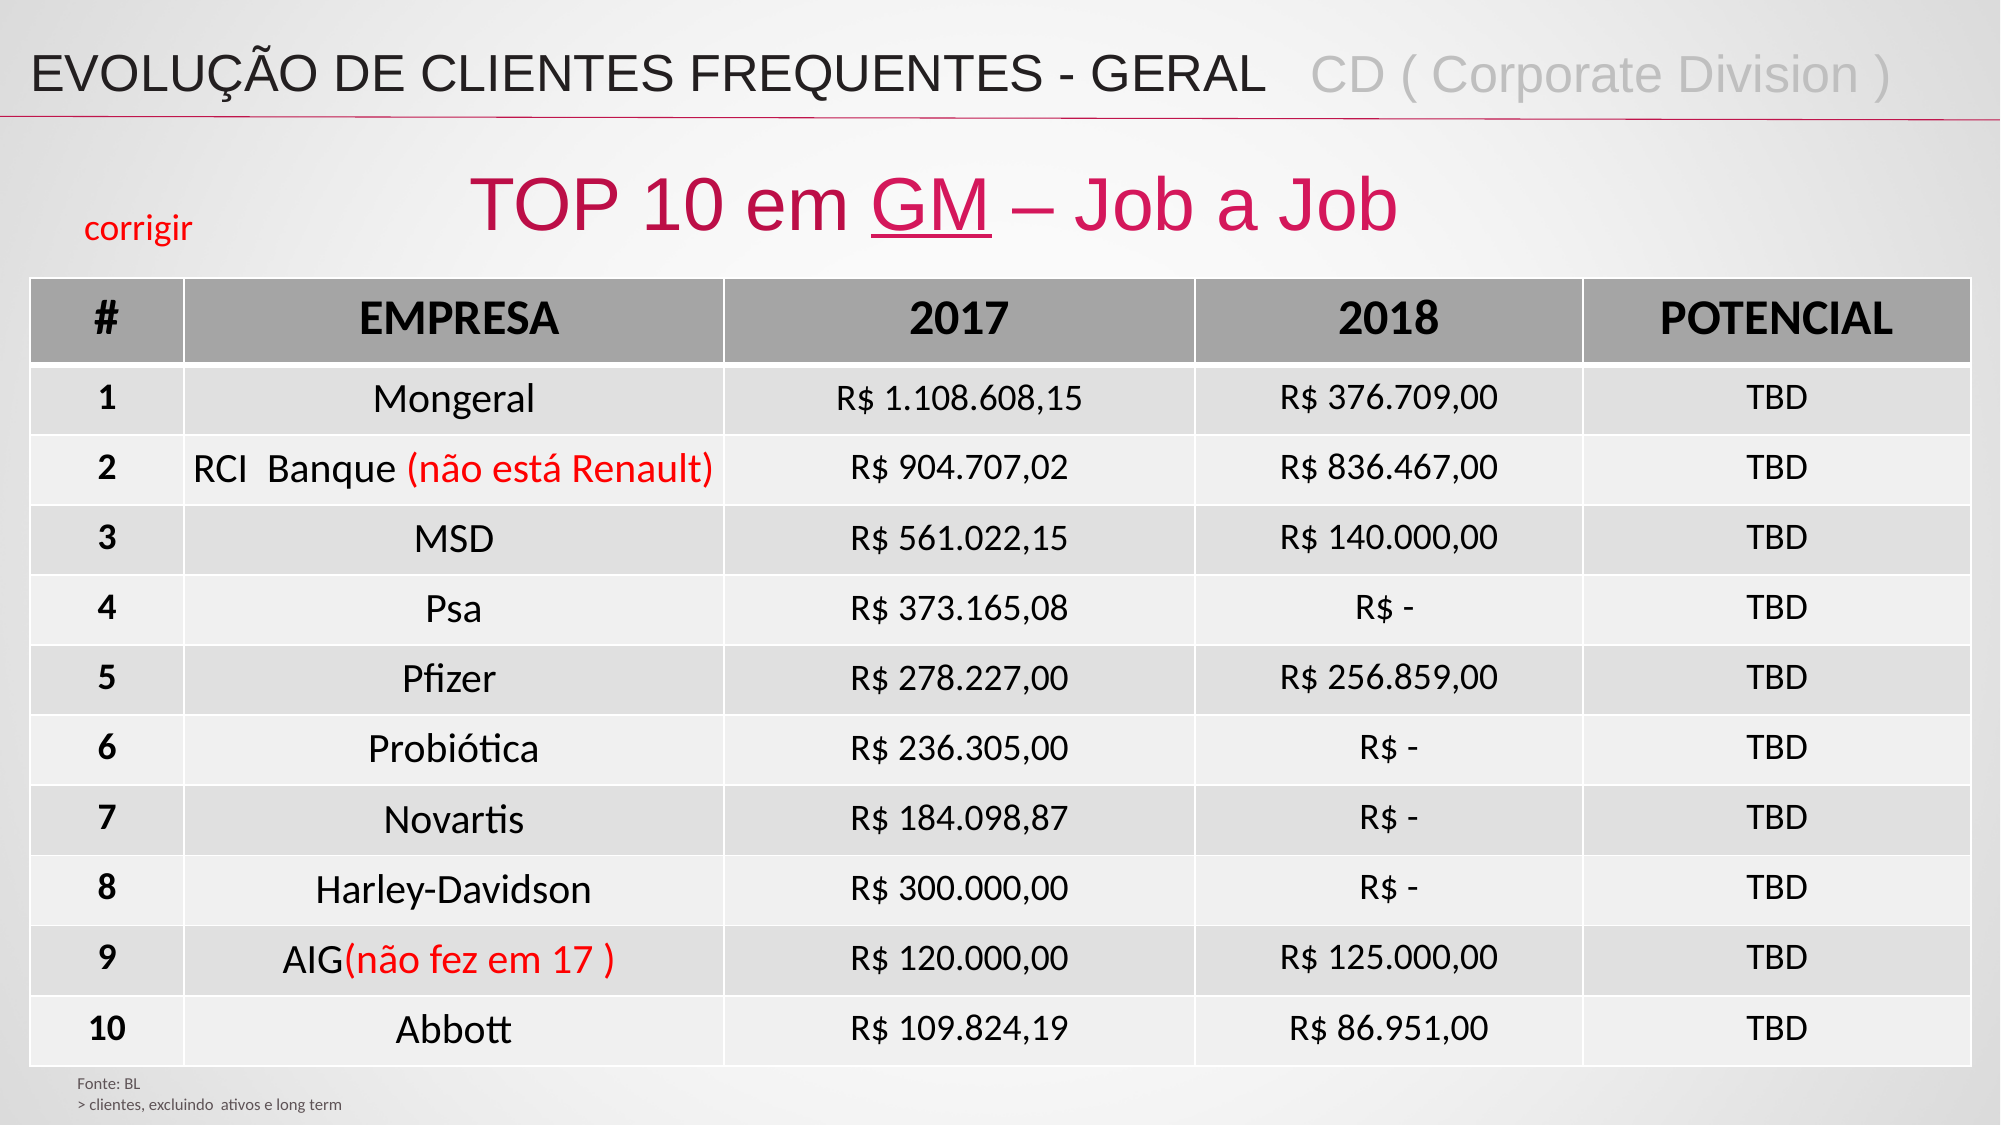

CD ( Corporate Division )
EVOLUÇÃO DE CLIENTES FREQUENTES - GERAL
TOP 10 em GM – Job a Job
corrigir
| # | EMPRESA | 2017 | 2018 | POTENCIAL |
| --- | --- | --- | --- | --- |
| 1 | Mongeral | R$ 1.108.608,15 | R$ 376.709,00 | TBD |
| 2 | RCI Banque (não está Renault) | R$ 904.707,02 | R$ 836.467,00 | TBD |
| 3 | MSD | R$ 561.022,15 | R$ 140.000,00 | TBD |
| 4 | Psa | R$ 373.165,08 | R$ - | TBD |
| 5 | Pfizer | R$ 278.227,00 | R$ 256.859,00 | TBD |
| 6 | Probiótica | R$ 236.305,00 | R$ - | TBD |
| 7 | Novartis | R$ 184.098,87 | R$ - | TBD |
| 8 | Harley-Davidson | R$ 300.000,00 | R$ - | TBD |
| 9 | AIG(não fez em 17 ) | R$ 120.000,00 | R$ 125.000,00 | TBD |
| 10 | Abbott | R$ 109.824,19 | R$ 86.951,00 | TBD |
Fonte: BL
> clientes, excluindo  ativos e long term